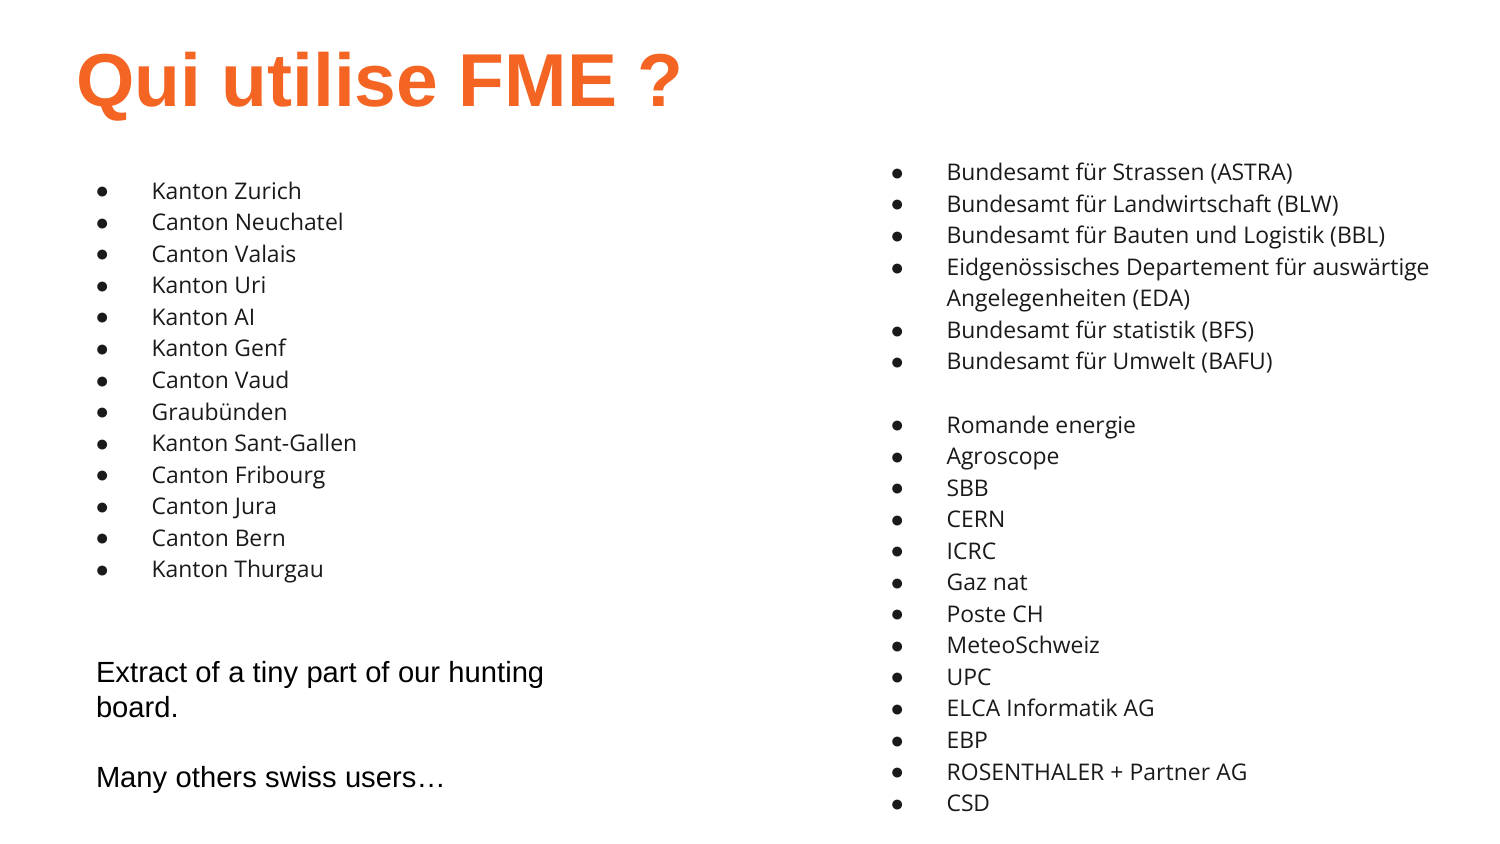

Qui utilise FME ?
Bundesamt für Strassen (ASTRA)
Bundesamt für Landwirtschaft (BLW)
Bundesamt für Bauten und Logistik (BBL)
Eidgenössisches Departement für auswärtige Angelegenheiten (EDA)
Bundesamt für statistik (BFS)
Bundesamt für Umwelt (BAFU)

Romande energie
Agroscope
SBB
CERN
ICRC
Gaz nat
Poste CH
MeteoSchweiz
UPC
ELCA Informatik AG
EBP
ROSENTHALER + Partner AG
CSD

Kanton Zurich
Canton Neuchatel
Canton Valais
Kanton Uri
Kanton AI
Kanton Genf
Canton Vaud
Graubünden
Kanton Sant-Gallen
Canton Fribourg
Canton Jura
Canton Bern
Kanton Thurgau

Extract of a tiny part of our hunting board.

Many others swiss users…